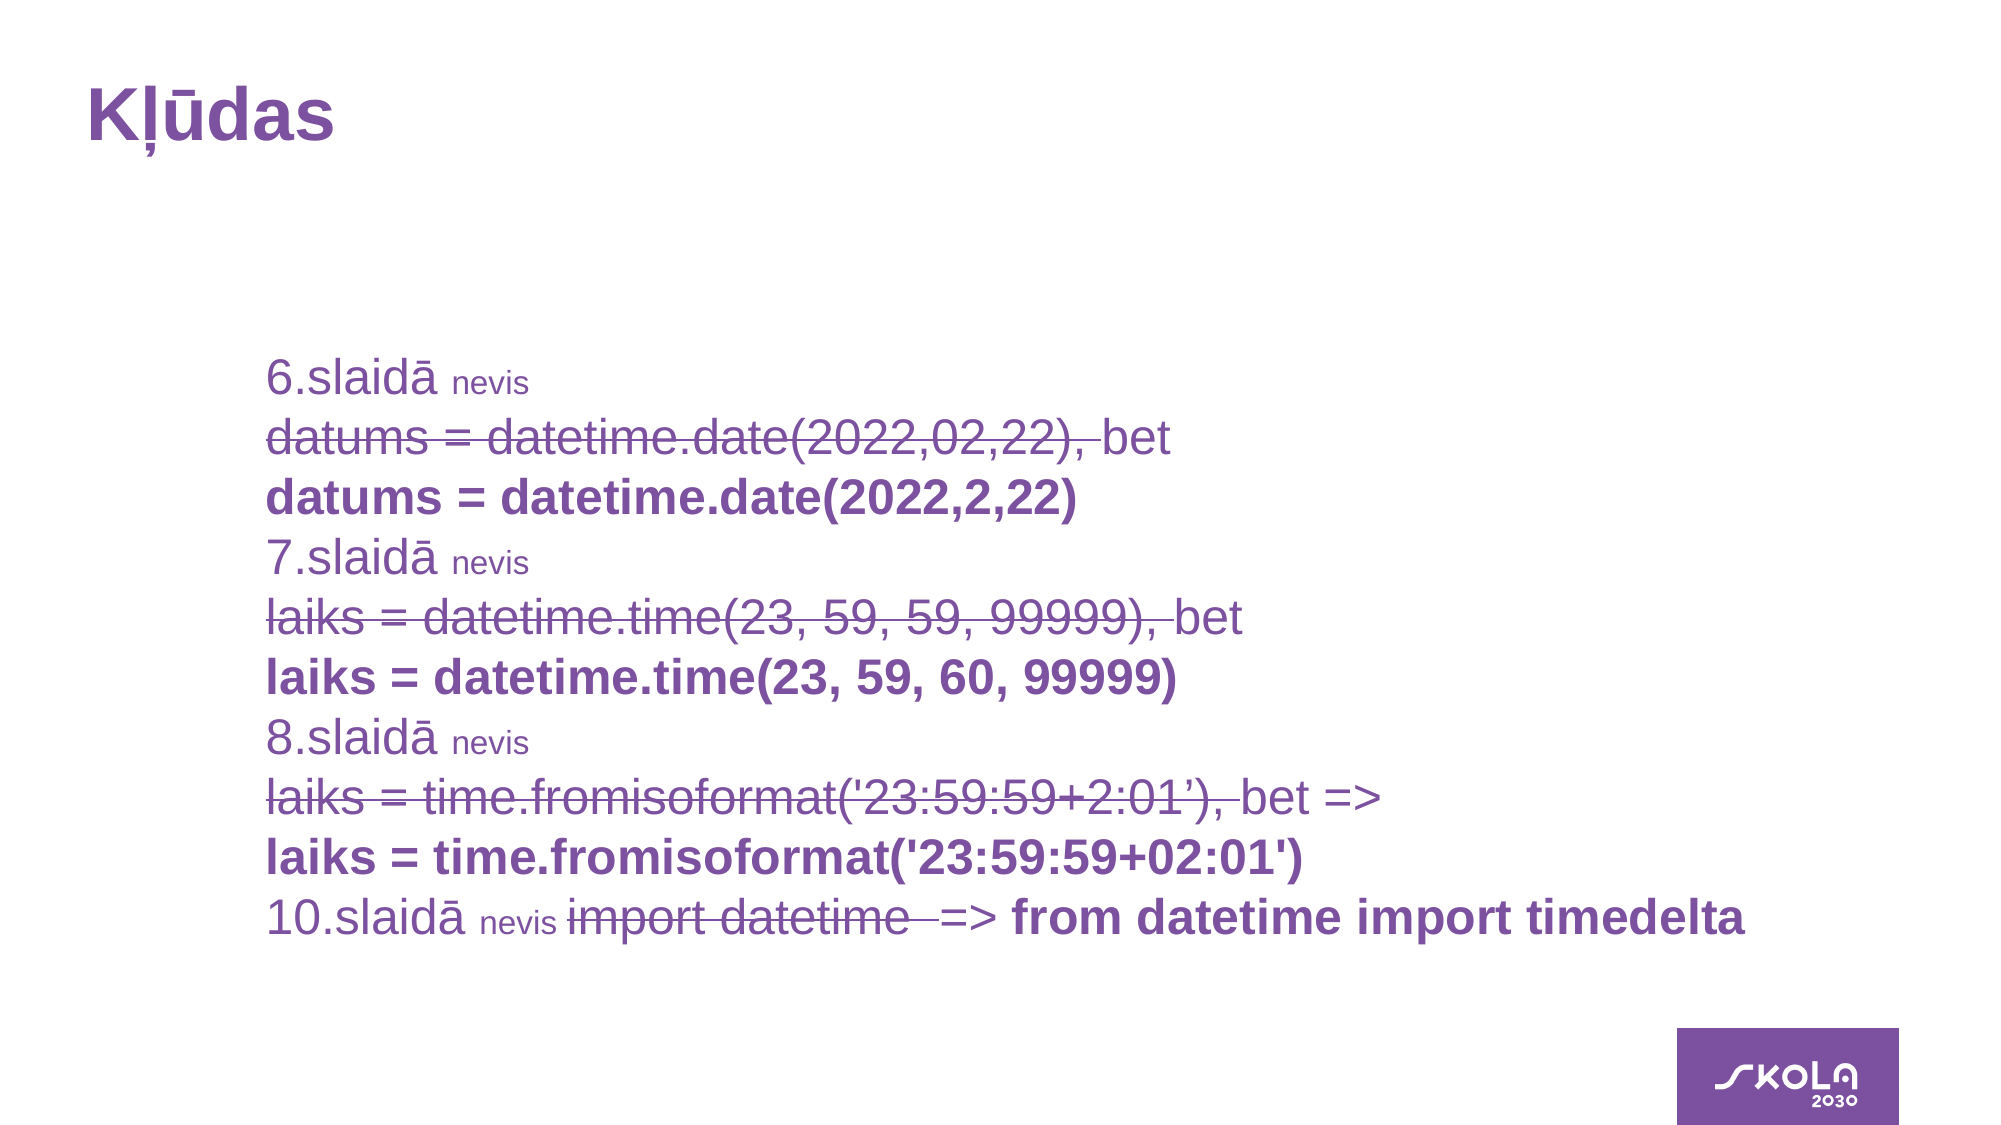

# Kļūdas
6.slaidā nevis
datums = datetime.date(2022,02,22), bet
datums = datetime.date(2022,2,22)
7.slaidā nevis
laiks = datetime.time(23, 59, 59, 99999), bet
laiks = datetime.time(23, 59, 60, 99999)
8.slaidā nevis
laiks = time.fromisoformat('23:59:59+2:01’), bet =>
laiks = time.fromisoformat('23:59:59+02:01')
10.slaidā nevis import datetime  => from datetime import timedelta